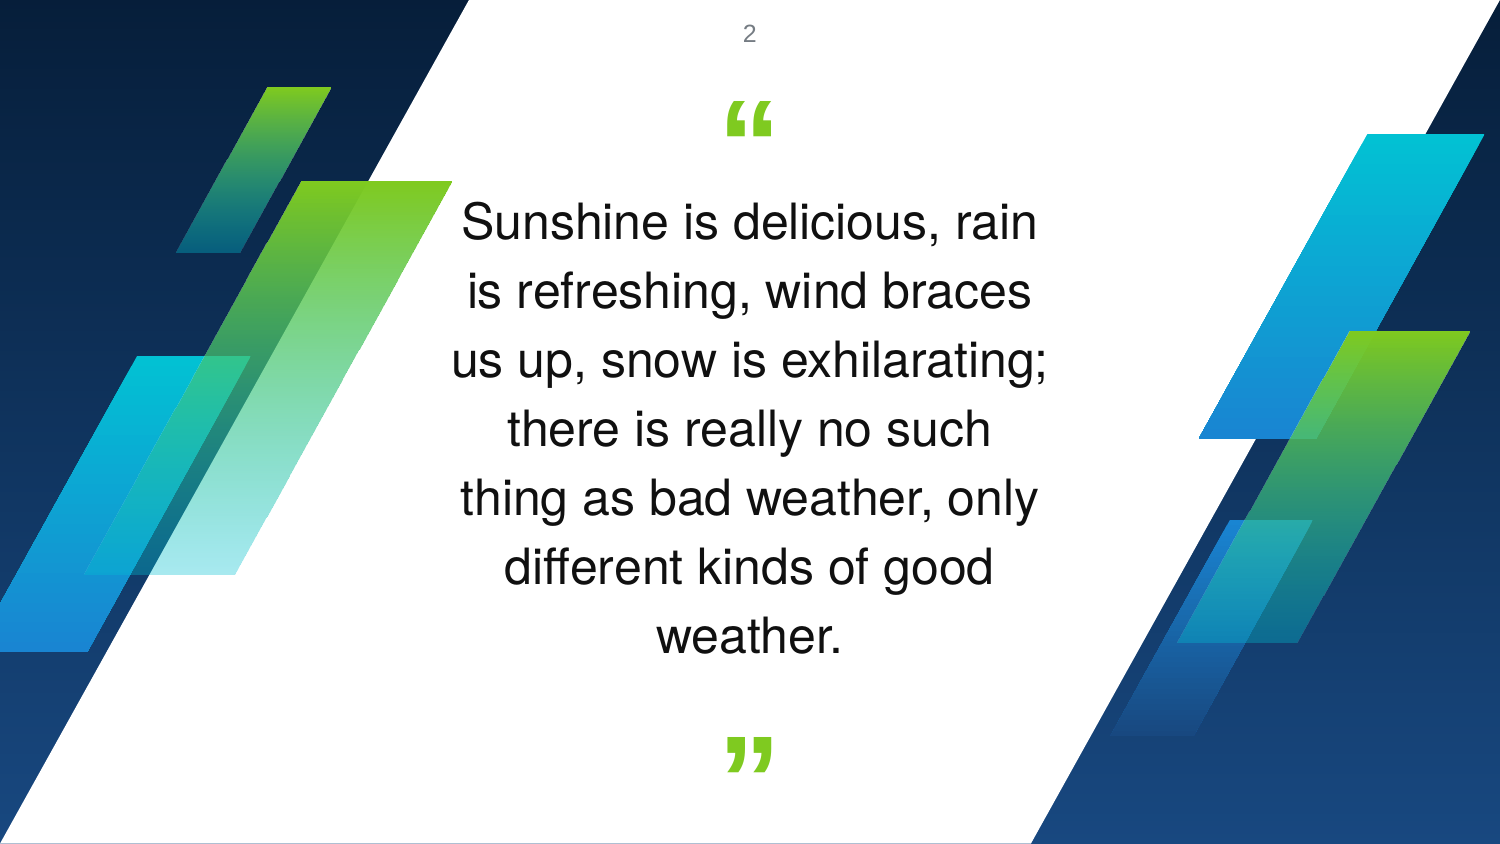

2
Sunshine is delicious, rain is refreshing, wind braces us up, snow is exhilarating; there is really no such thing as bad weather, only different kinds of good weather.